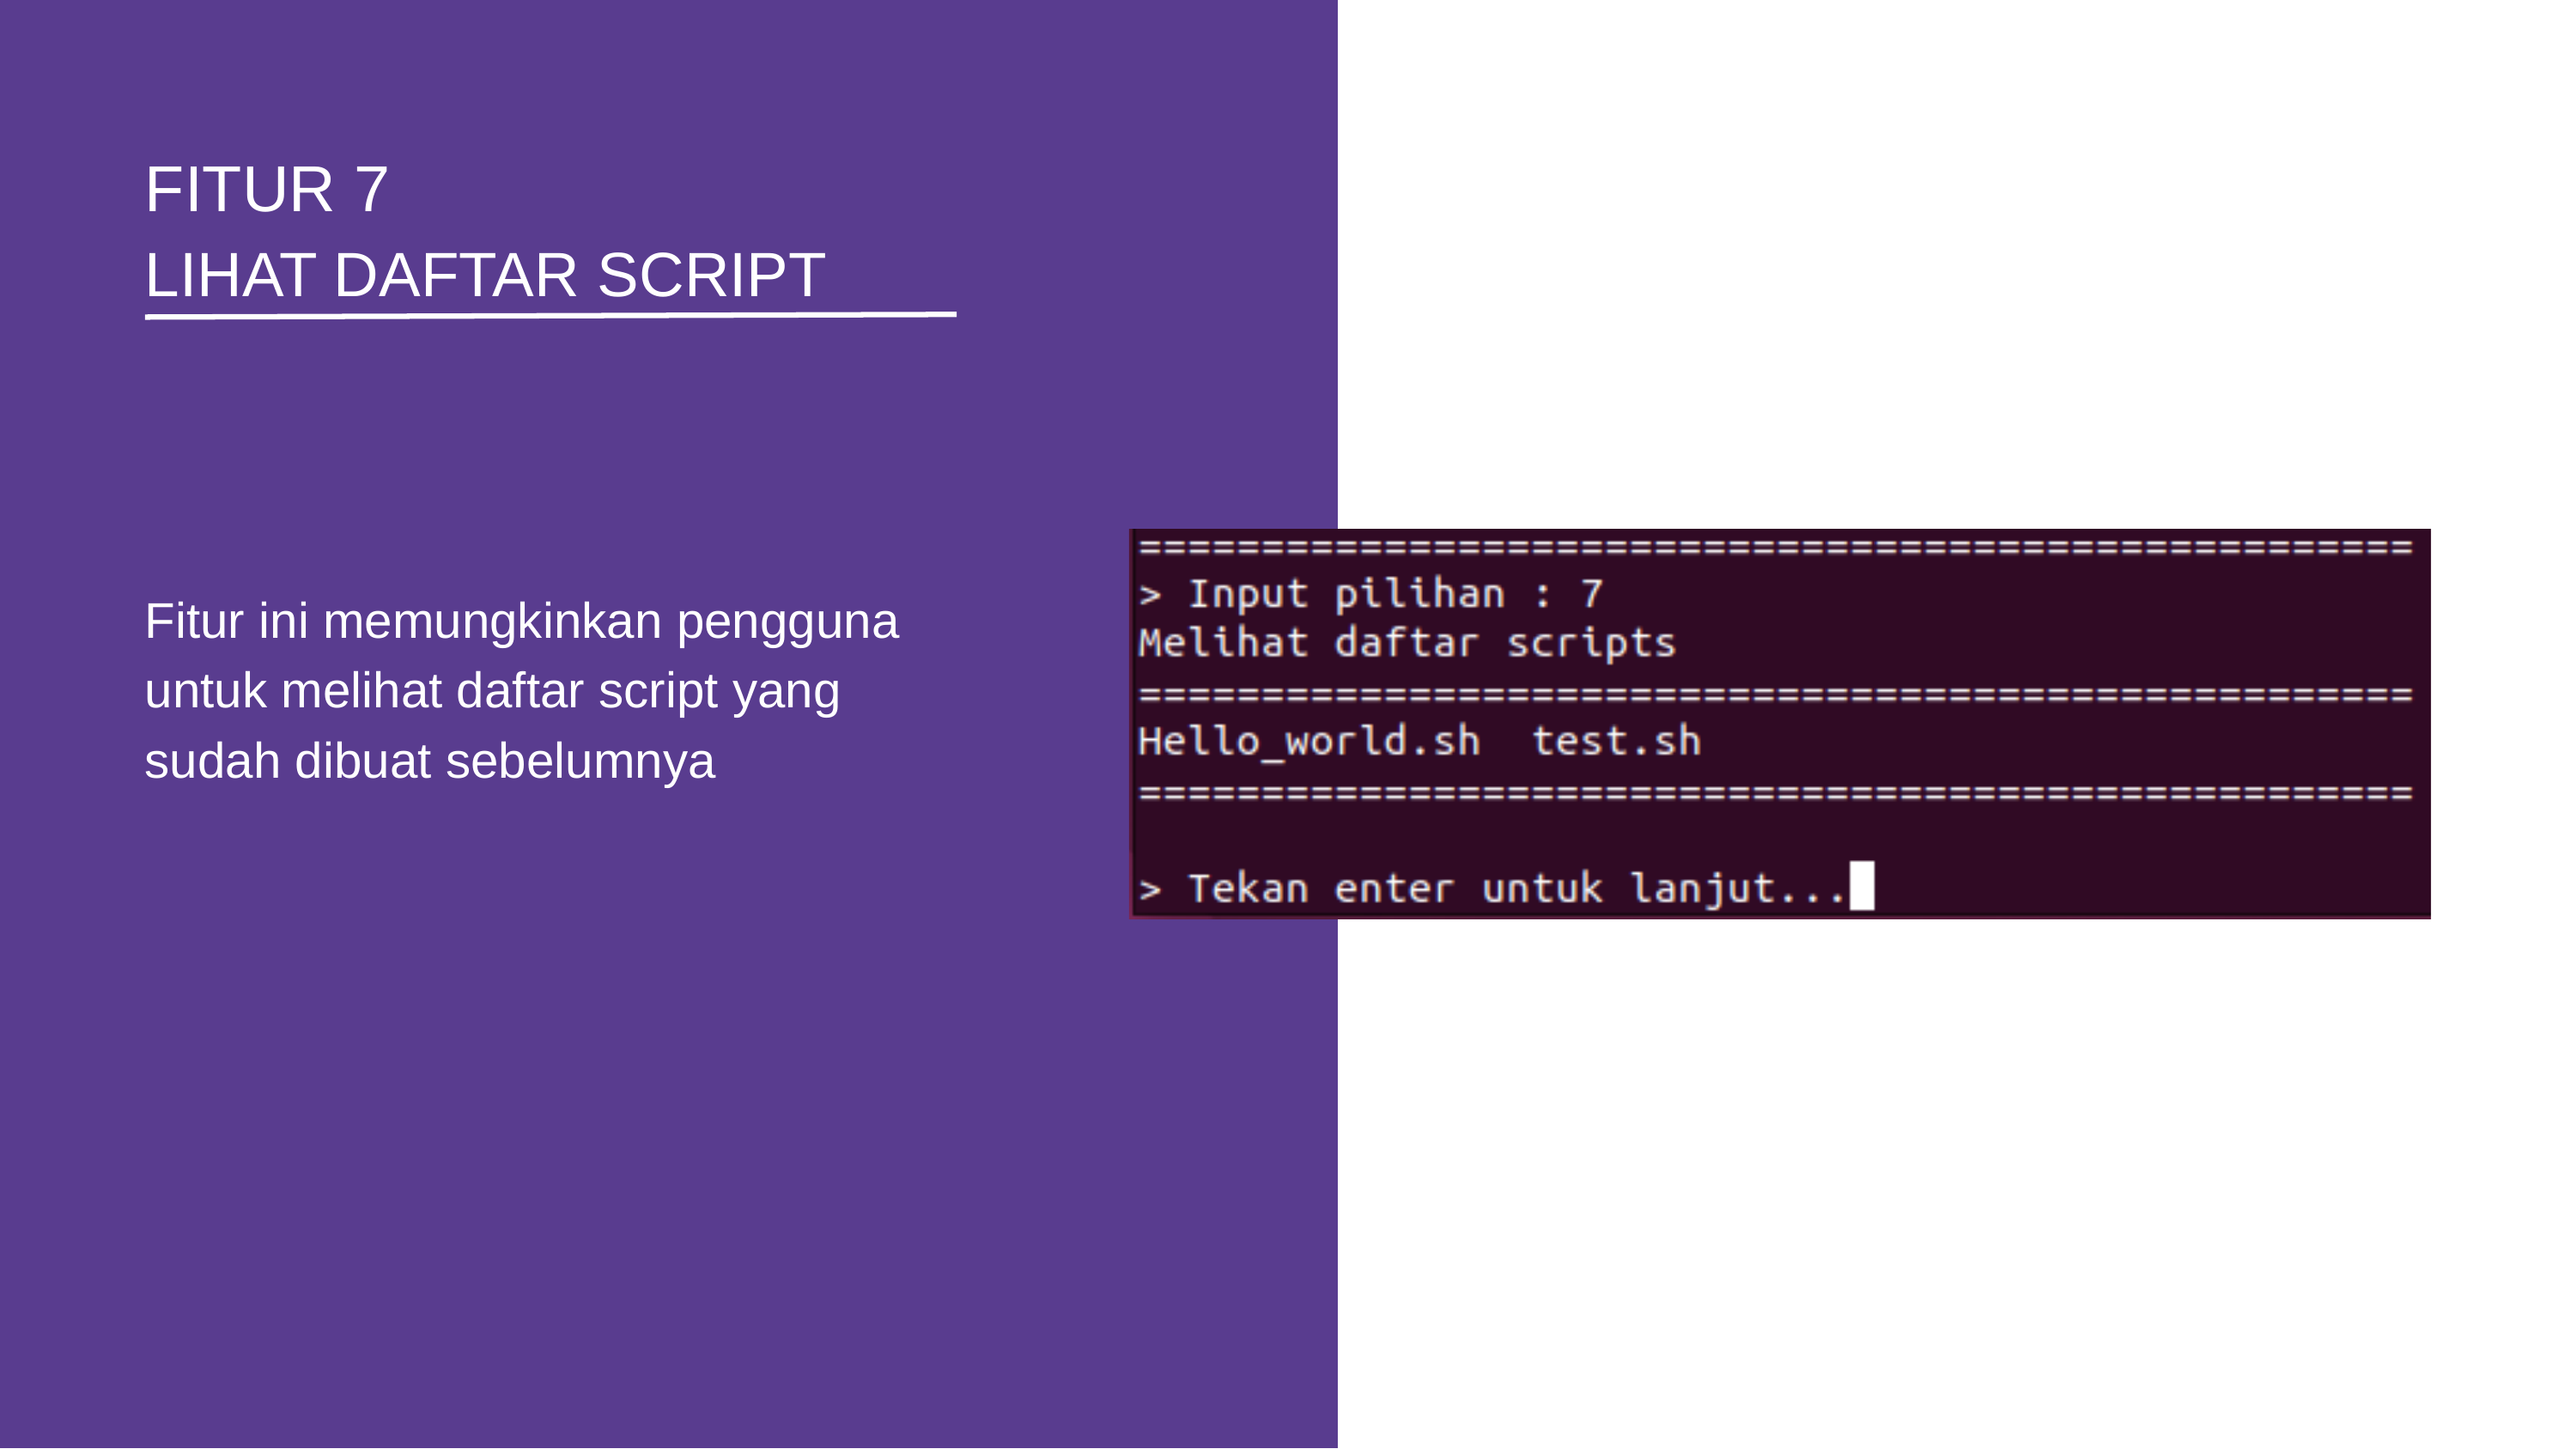

FITUR 7
LIHAT DAFTAR SCRIPT

Fitur ini memungkinkan pengguna untuk melihat daftar script yang sudah dibuat sebelumnya